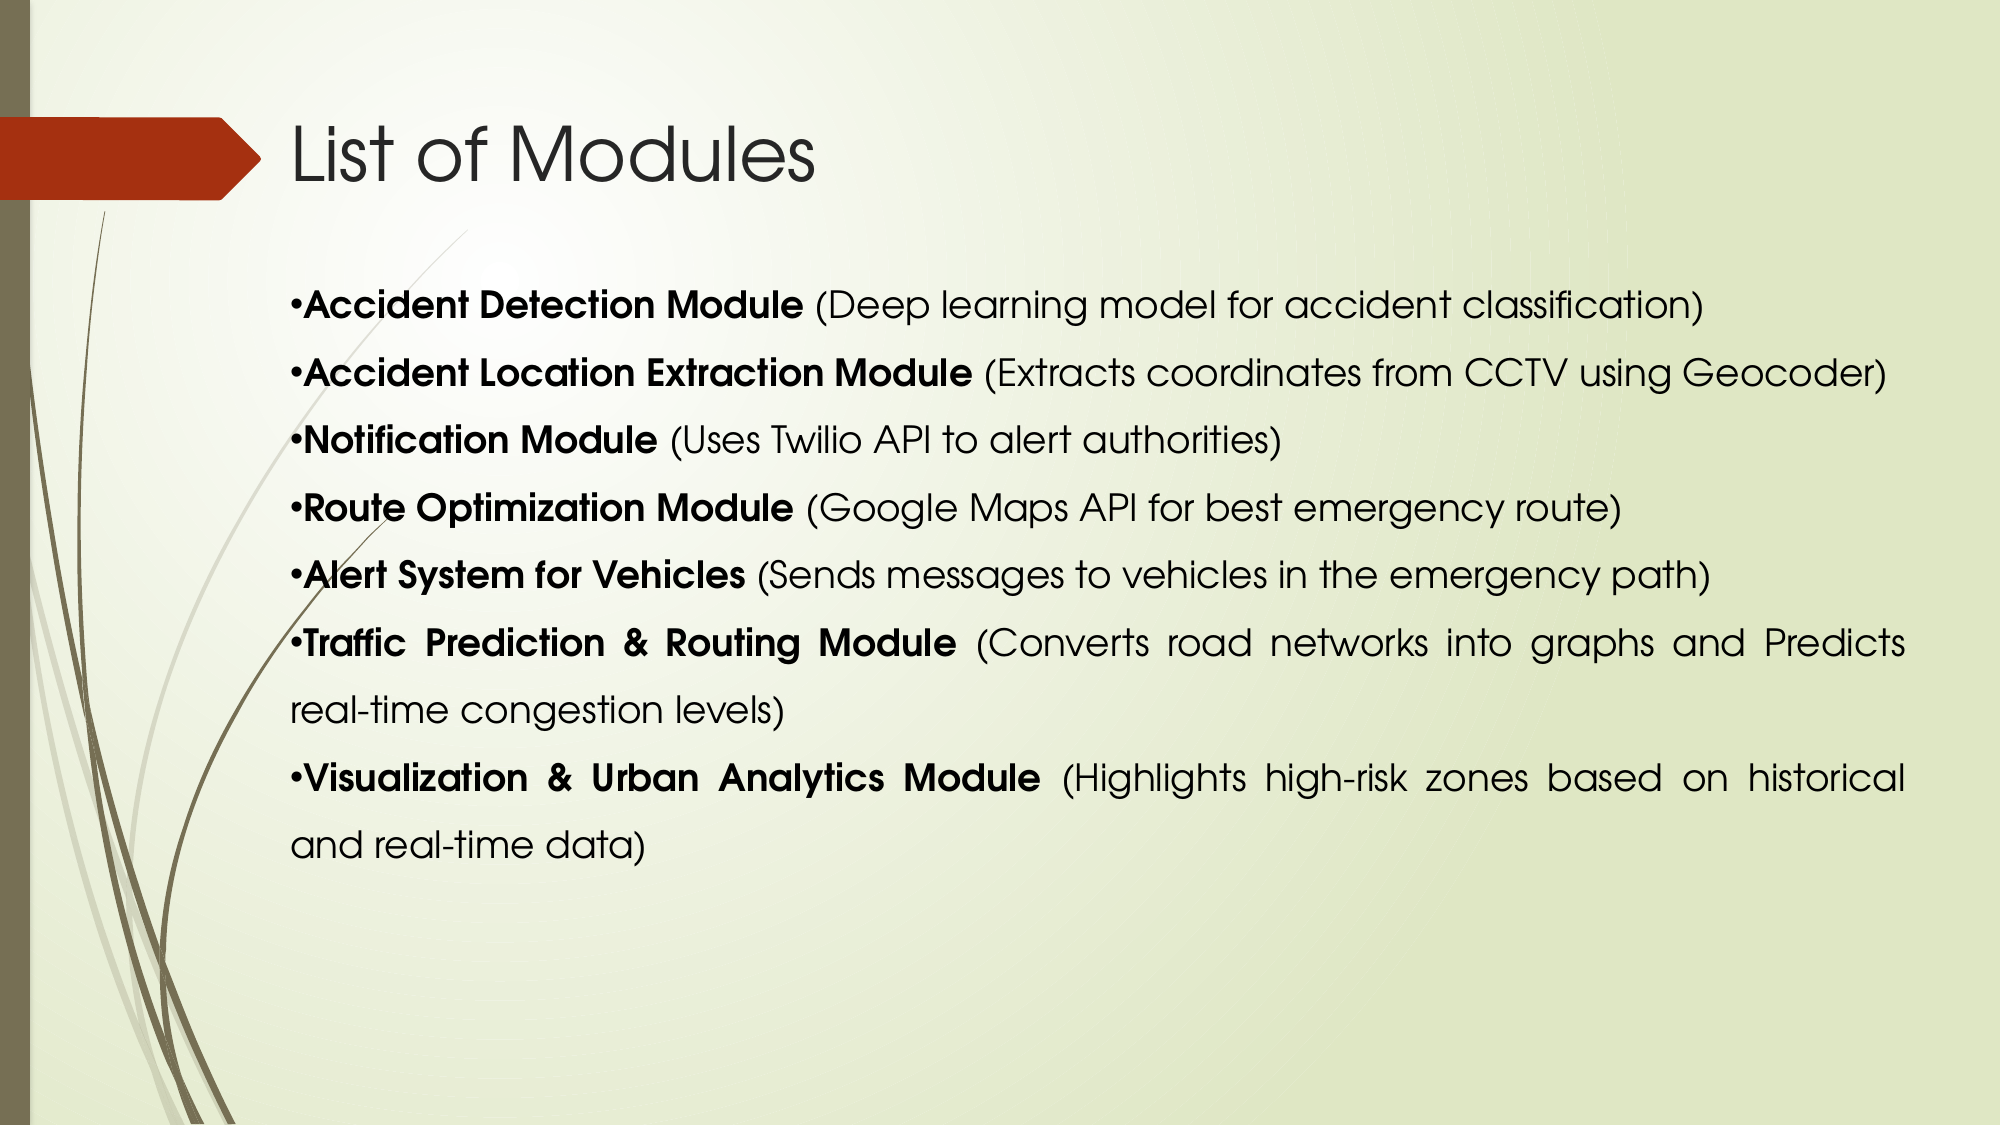

# List of Modules
Accident Detection Module (Deep learning model for accident classification)
Accident Location Extraction Module (Extracts coordinates from CCTV using Geocoder)
Notification Module (Uses Twilio API to alert authorities)
Route Optimization Module (Google Maps API for best emergency route)
Alert System for Vehicles (Sends messages to vehicles in the emergency path)
Traffic Prediction & Routing Module (Converts road networks into graphs and Predicts real-time congestion levels)
Visualization & Urban Analytics Module (Highlights high-risk zones based on historical and real-time data)